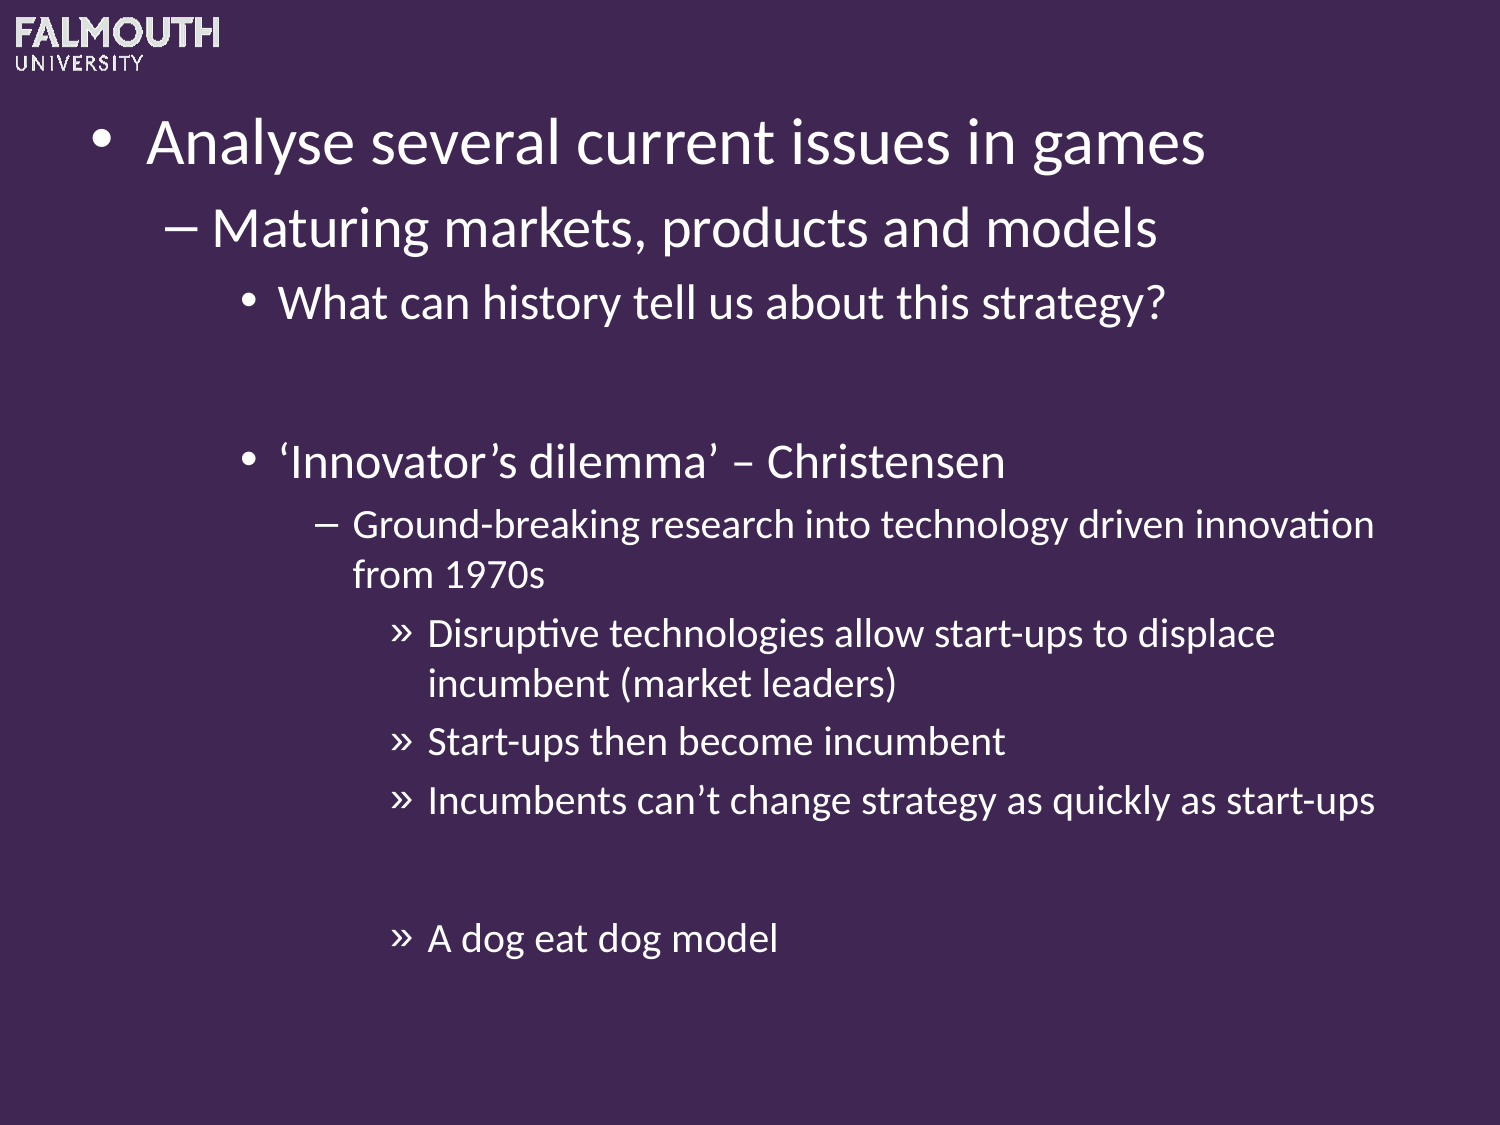

Analyse several current issues in games
Maturing markets, products and models
What can history tell us about this strategy?

‘Innovator’s dilemma’ – Christensen
Ground-breaking research into technology driven innovation from 1970s
Disruptive technologies allow start-ups to displace incumbent (market leaders)
Start-ups then become incumbent
Incumbents can’t change strategy as quickly as start-ups

A dog eat dog model